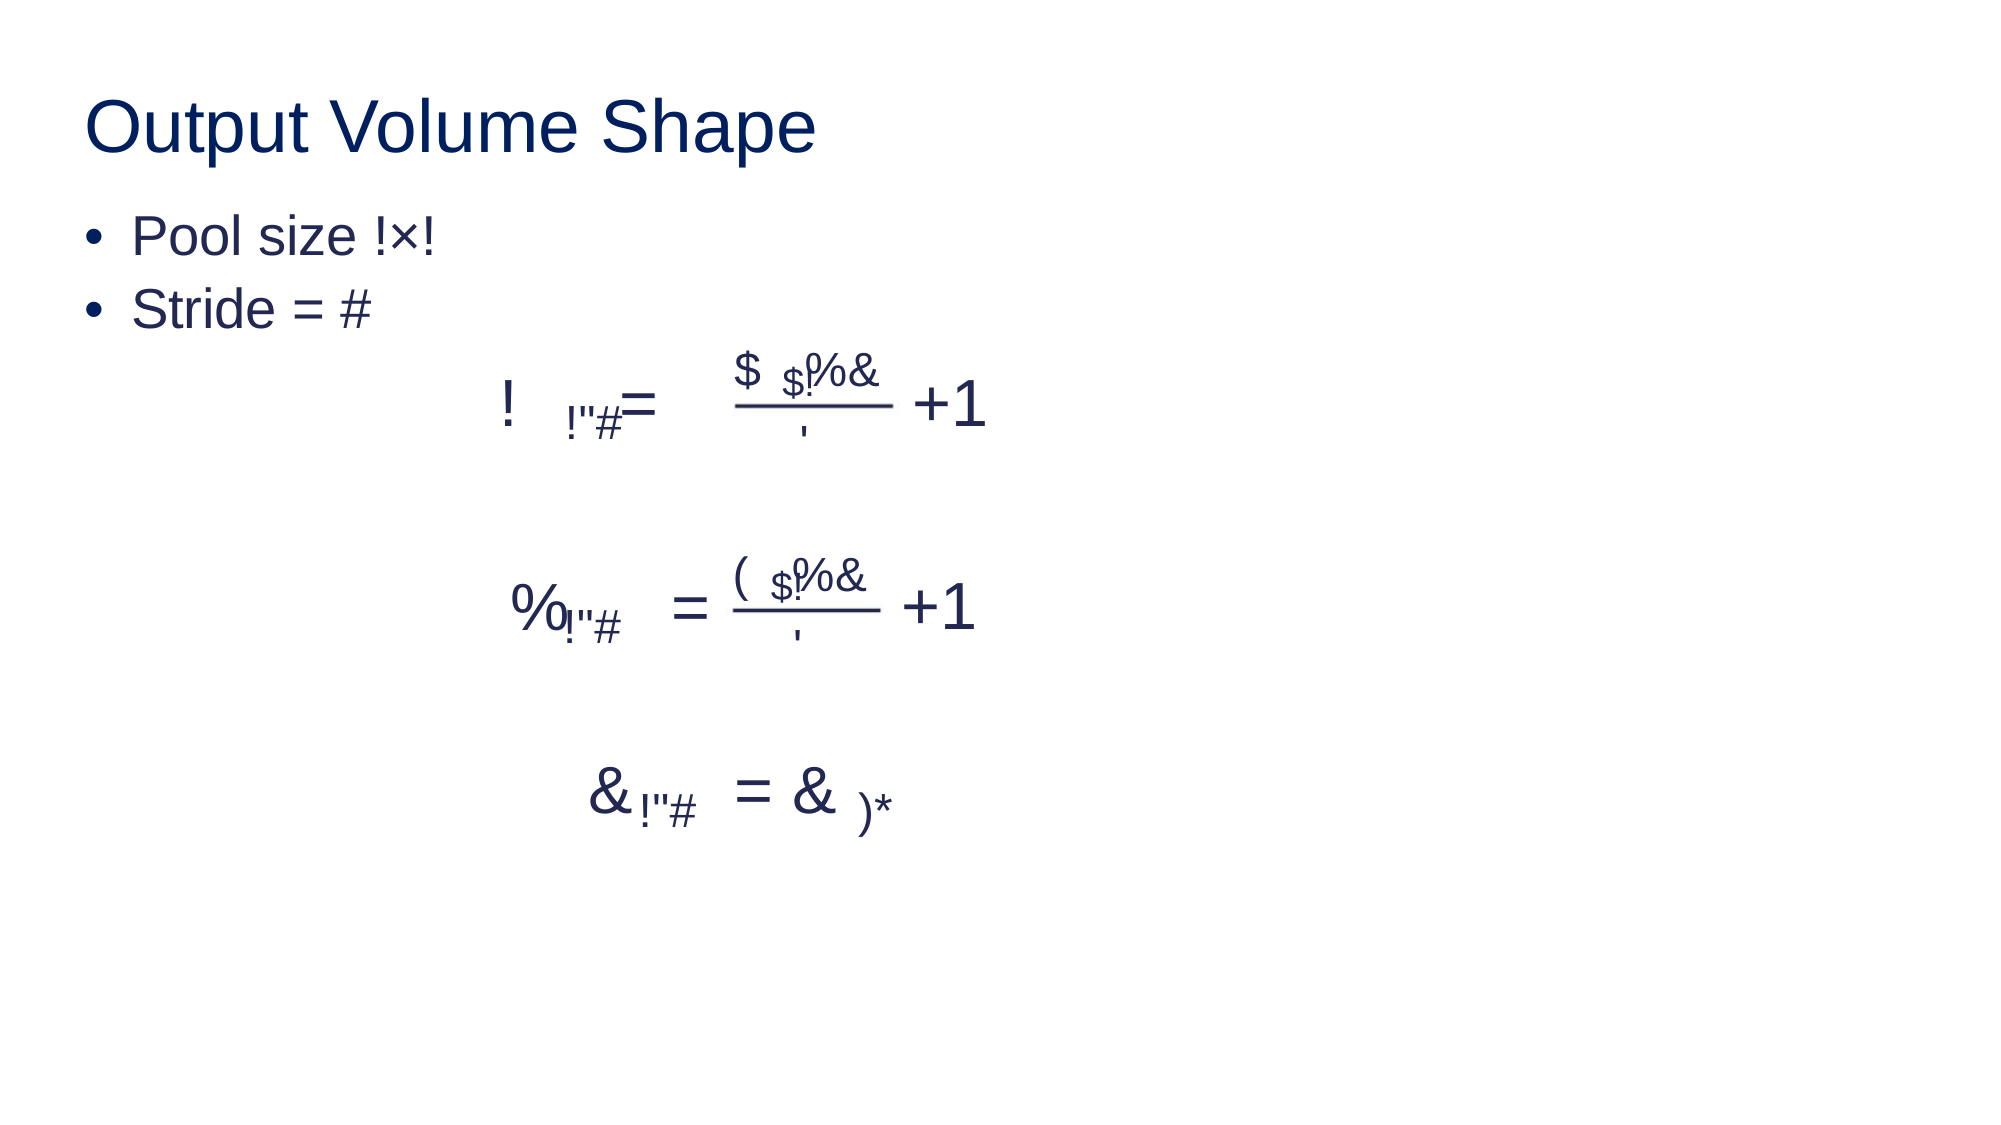

Output Volume Shape
• Pool size !×!
• Stride = #
$ %&
$!
! =
+1
+1
!"#
'
( %&
$!
% =
!"#
'
& = &
!"#
)*